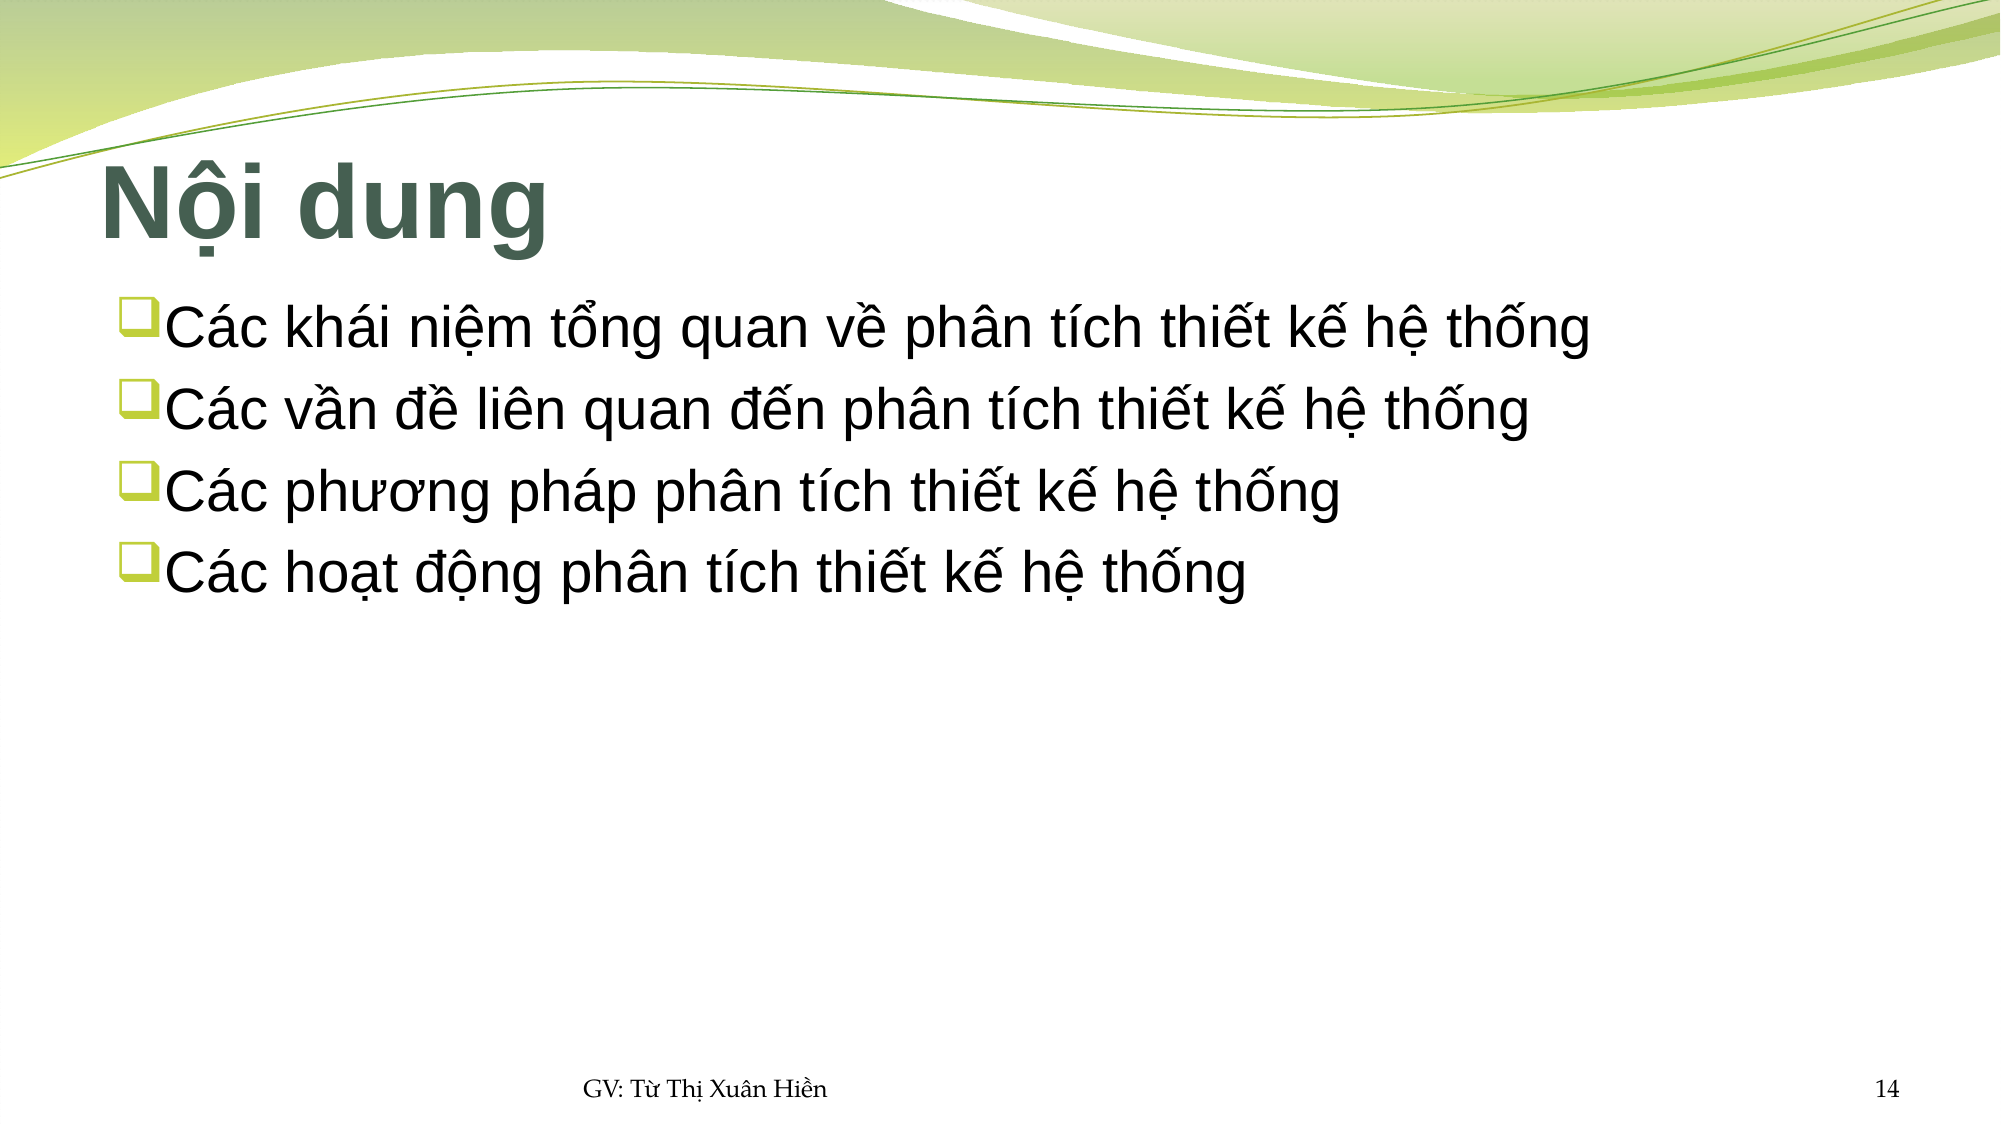

# Nội dung
Các khái niệm tổng quan về phân tích thiết kế hệ thống
Các vần đề liên quan đến phân tích thiết kế hệ thống
Các phương pháp phân tích thiết kế hệ thống
Các hoạt động phân tích thiết kế hệ thống
GV: Từ Thị Xuân Hiền
14